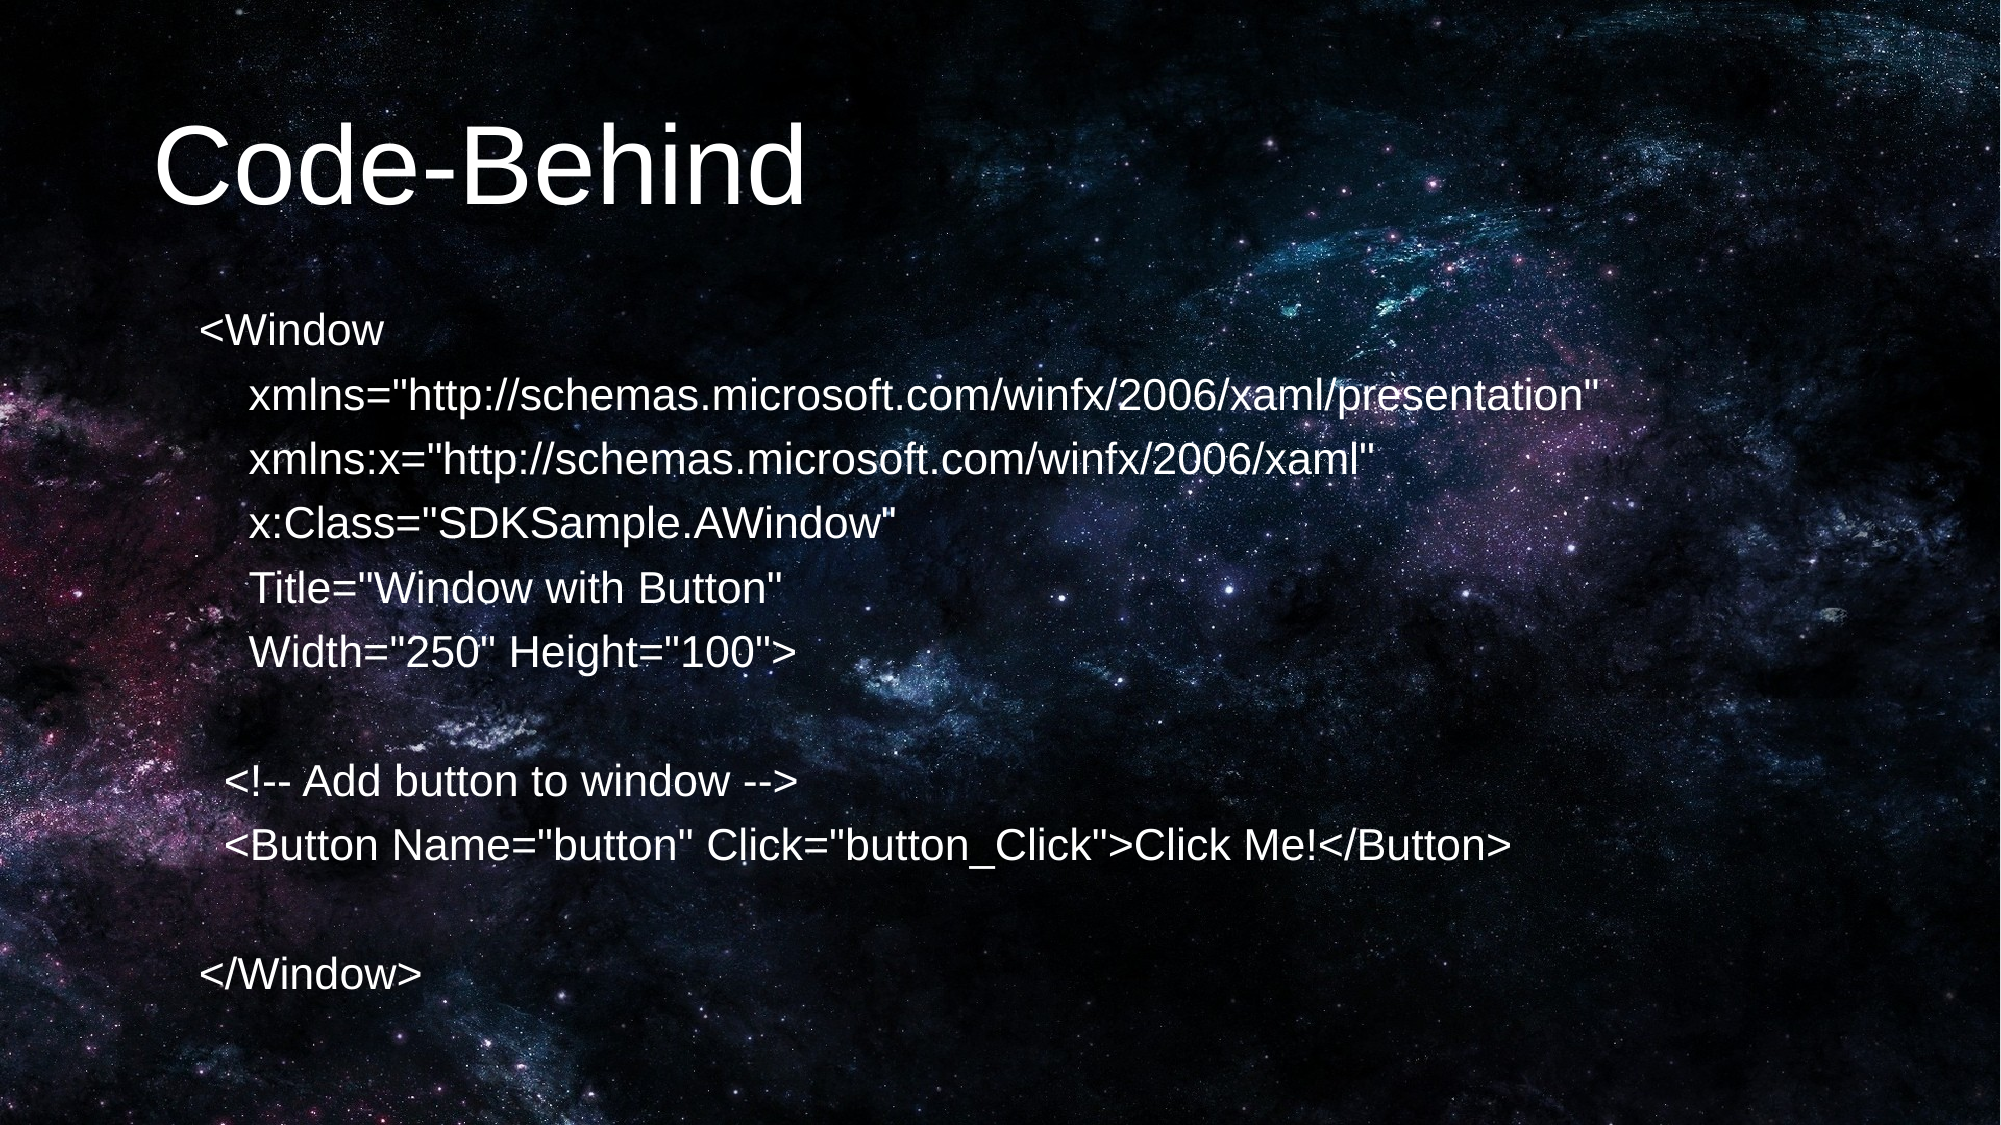

# Code-Behind
<Window
    xmlns="http://schemas.microsoft.com/winfx/2006/xaml/presentation"
    xmlns:x="http://schemas.microsoft.com/winfx/2006/xaml"
    x:Class="SDKSample.AWindow"
    Title="Window with Button"
    Width="250" Height="100">

  <!-- Add button to window -->
  <Button Name="button" Click="button_Click">Click Me!</Button>

</Window>